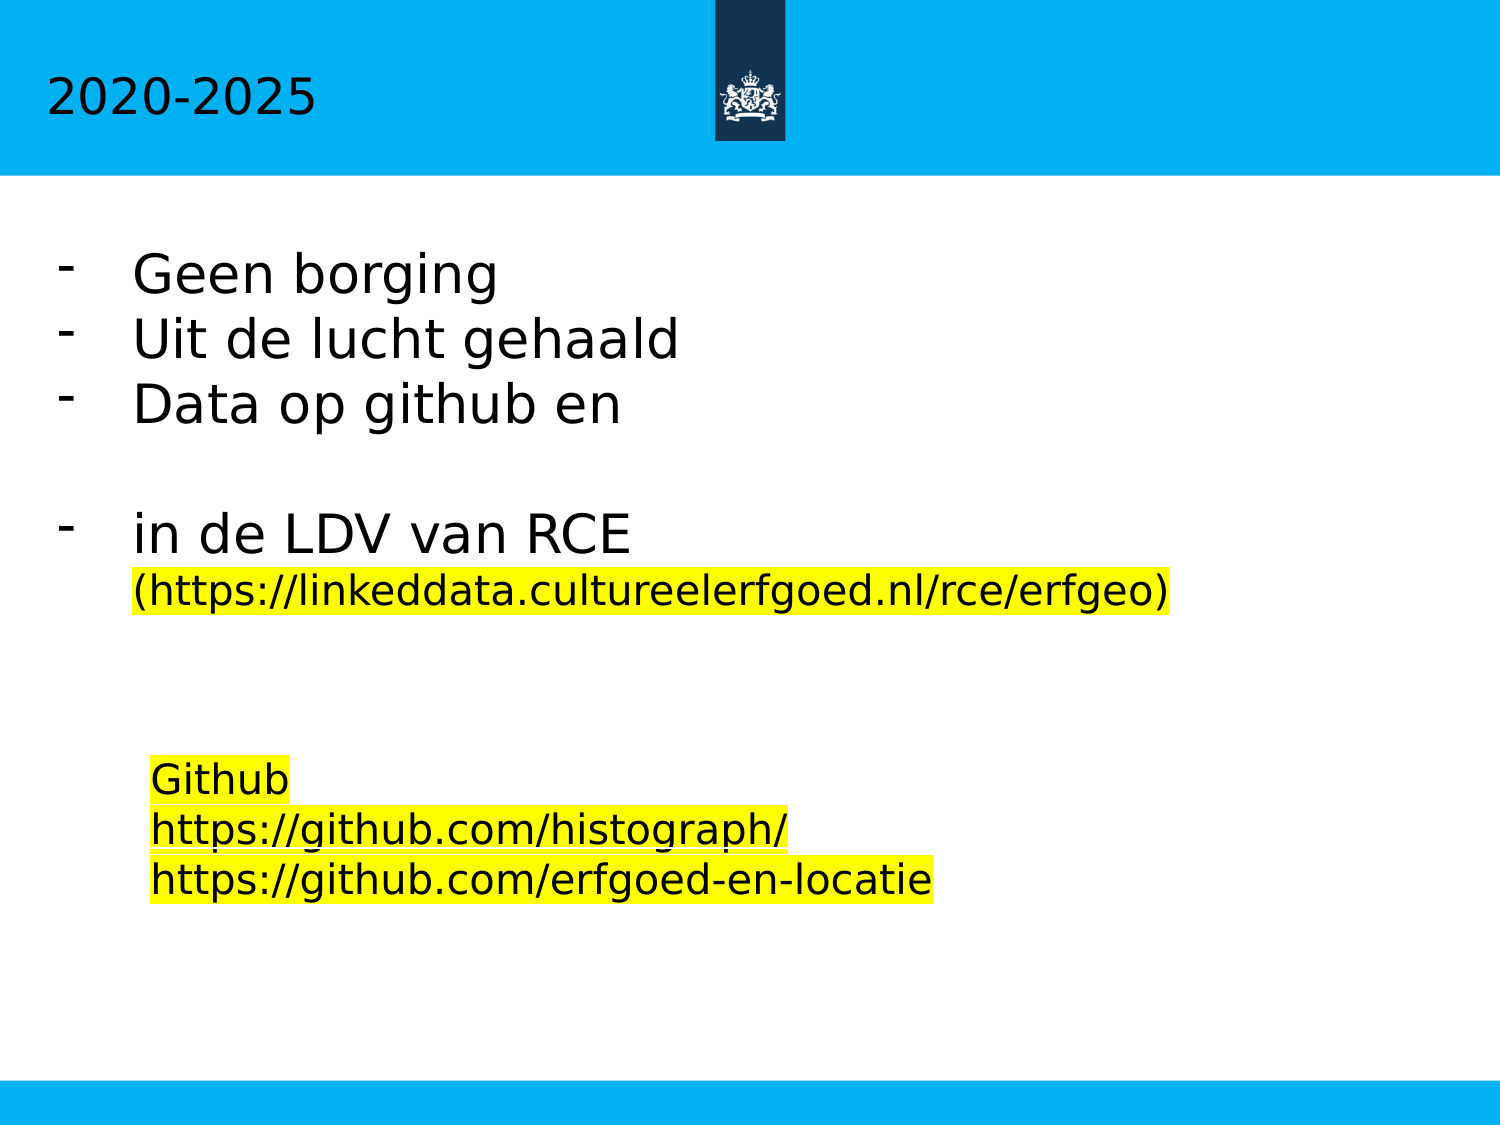

2020-2025
Geen borging
Uit de lucht gehaald
Data op github en

in de LDV van RCE (https://linkeddata.cultureelerfgoed.nl/rce/erfgeo)

Github
https://github.com/histograph/
https://github.com/erfgoed-en-locatie